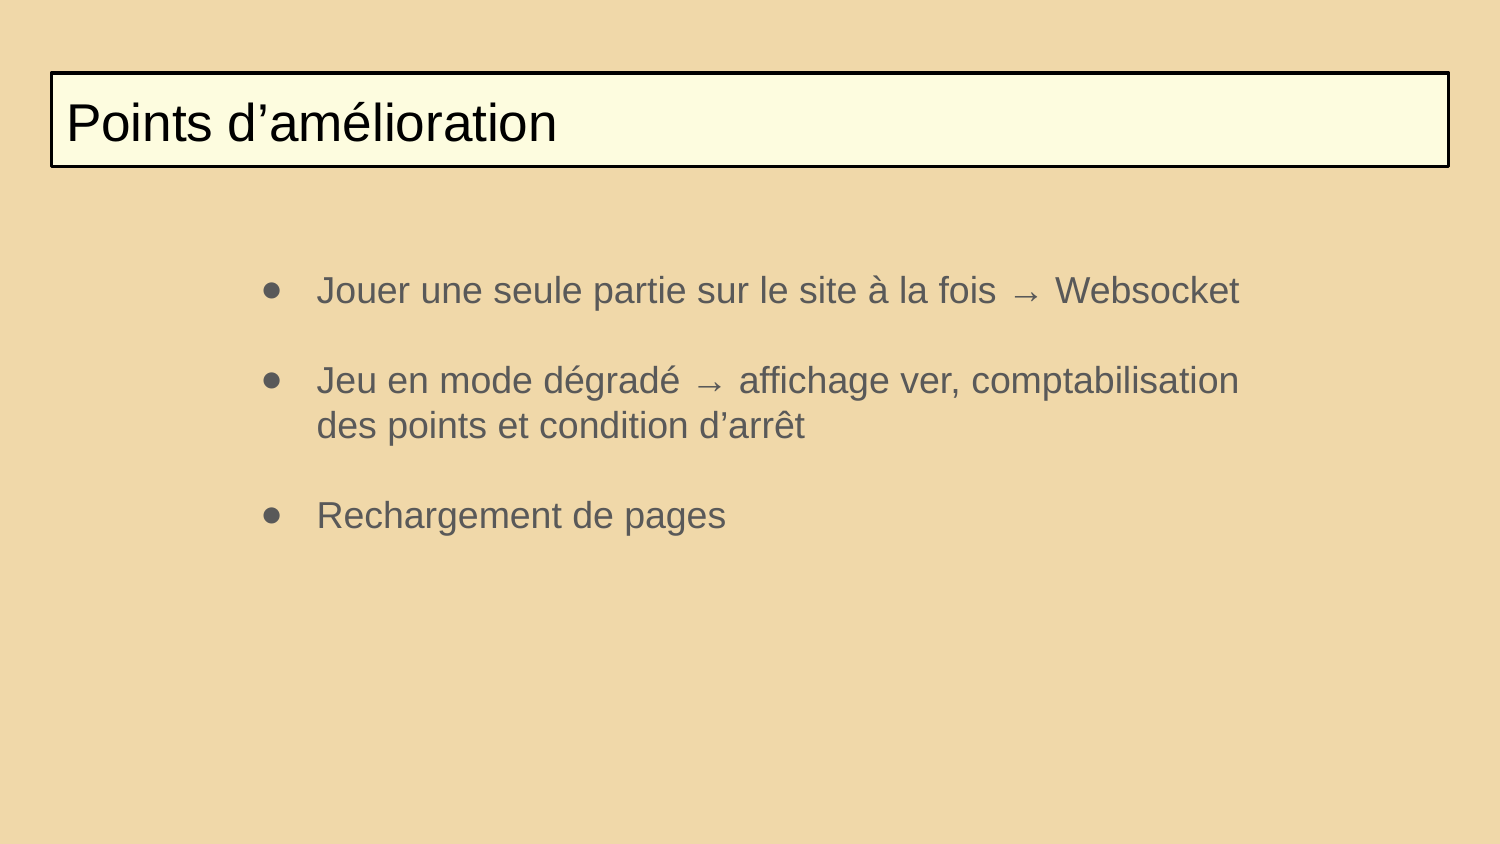

Points d’amélioration
Jouer une seule partie sur le site à la fois → Websocket

Jeu en mode dégradé → affichage ver, comptabilisation des points et condition d’arrêt

Rechargement de pages